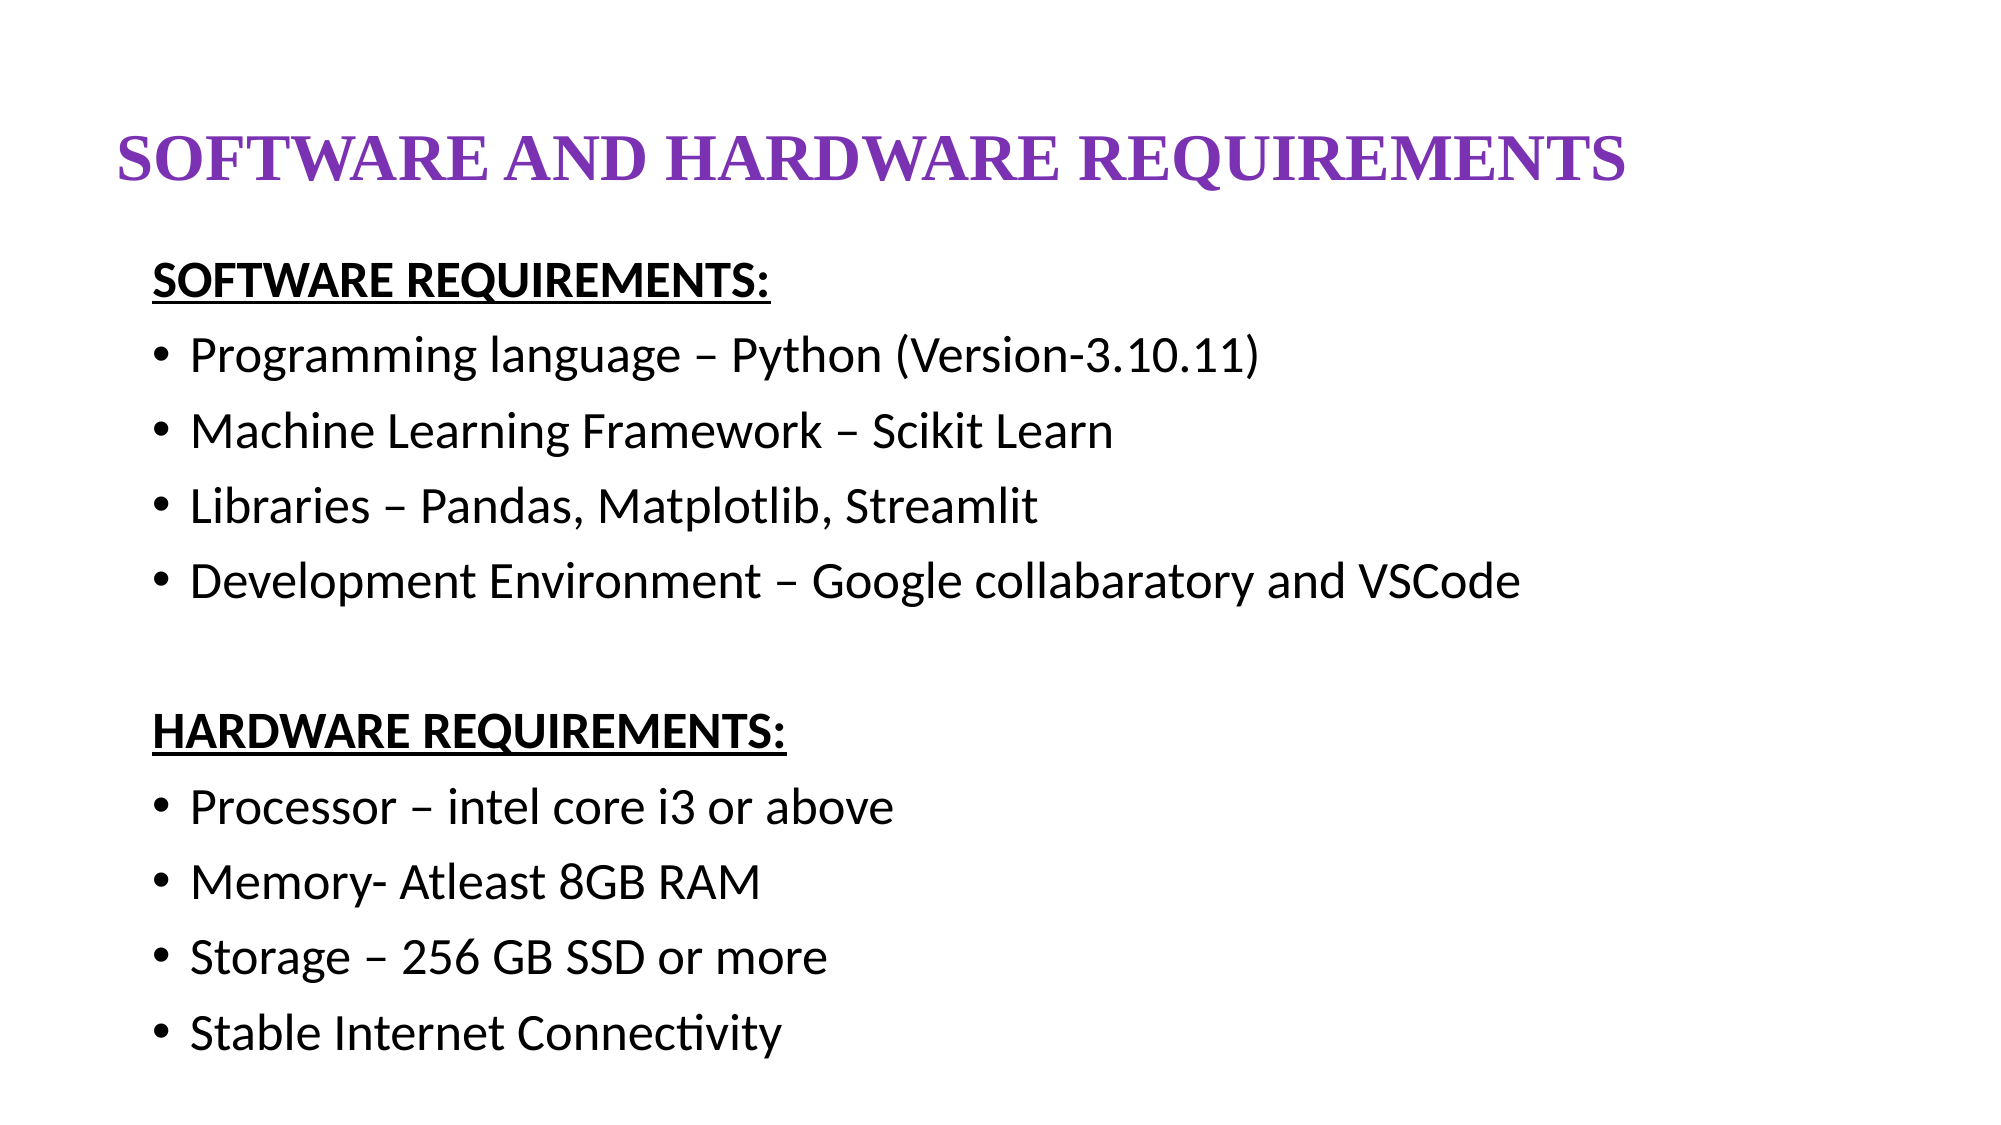

# SOFTWARE AND HARDWARE REQUIREMENTS
SOFTWARE REQUIREMENTS:
Programming language – Python (Version-3.10.11)
Machine Learning Framework – Scikit Learn
Libraries – Pandas, Matplotlib, Streamlit
Development Environment – Google collabaratory and VSCode

HARDWARE REQUIREMENTS:
Processor – intel core i3 or above
Memory- Atleast 8GB RAM
Storage – 256 GB SSD or more
Stable Internet Connectivity